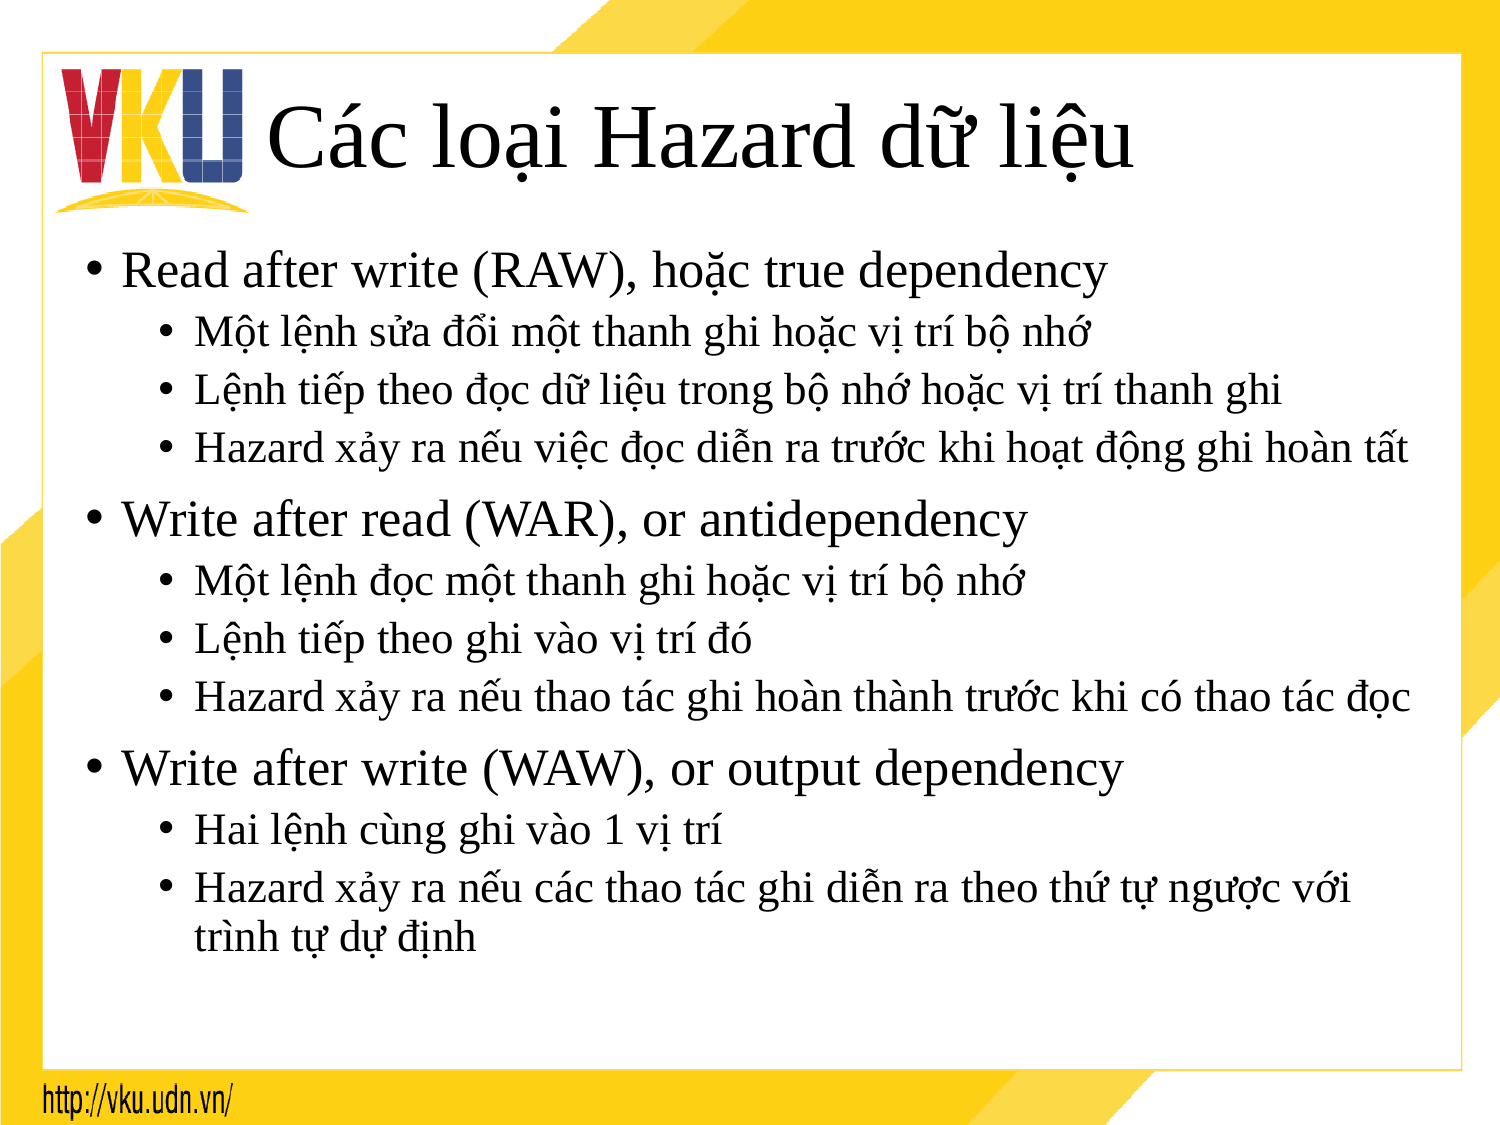

# Các loại Hazard dữ liệu
Read after write (RAW), hoặc true dependency
Một lệnh sửa đổi một thanh ghi hoặc vị trí bộ nhớ
Lệnh tiếp theo đọc dữ liệu trong bộ nhớ hoặc vị trí thanh ghi
Hazard xảy ra nếu việc đọc diễn ra trước khi hoạt động ghi hoàn tất
Write after read (WAR), or antidependency
Một lệnh đọc một thanh ghi hoặc vị trí bộ nhớ
Lệnh tiếp theo ghi vào vị trí đó
Hazard xảy ra nếu thao tác ghi hoàn thành trước khi có thao tác đọc
Write after write (WAW), or output dependency
Hai lệnh cùng ghi vào 1 vị trí
Hazard xảy ra nếu các thao tác ghi diễn ra theo thứ tự ngược với trình tự dự định